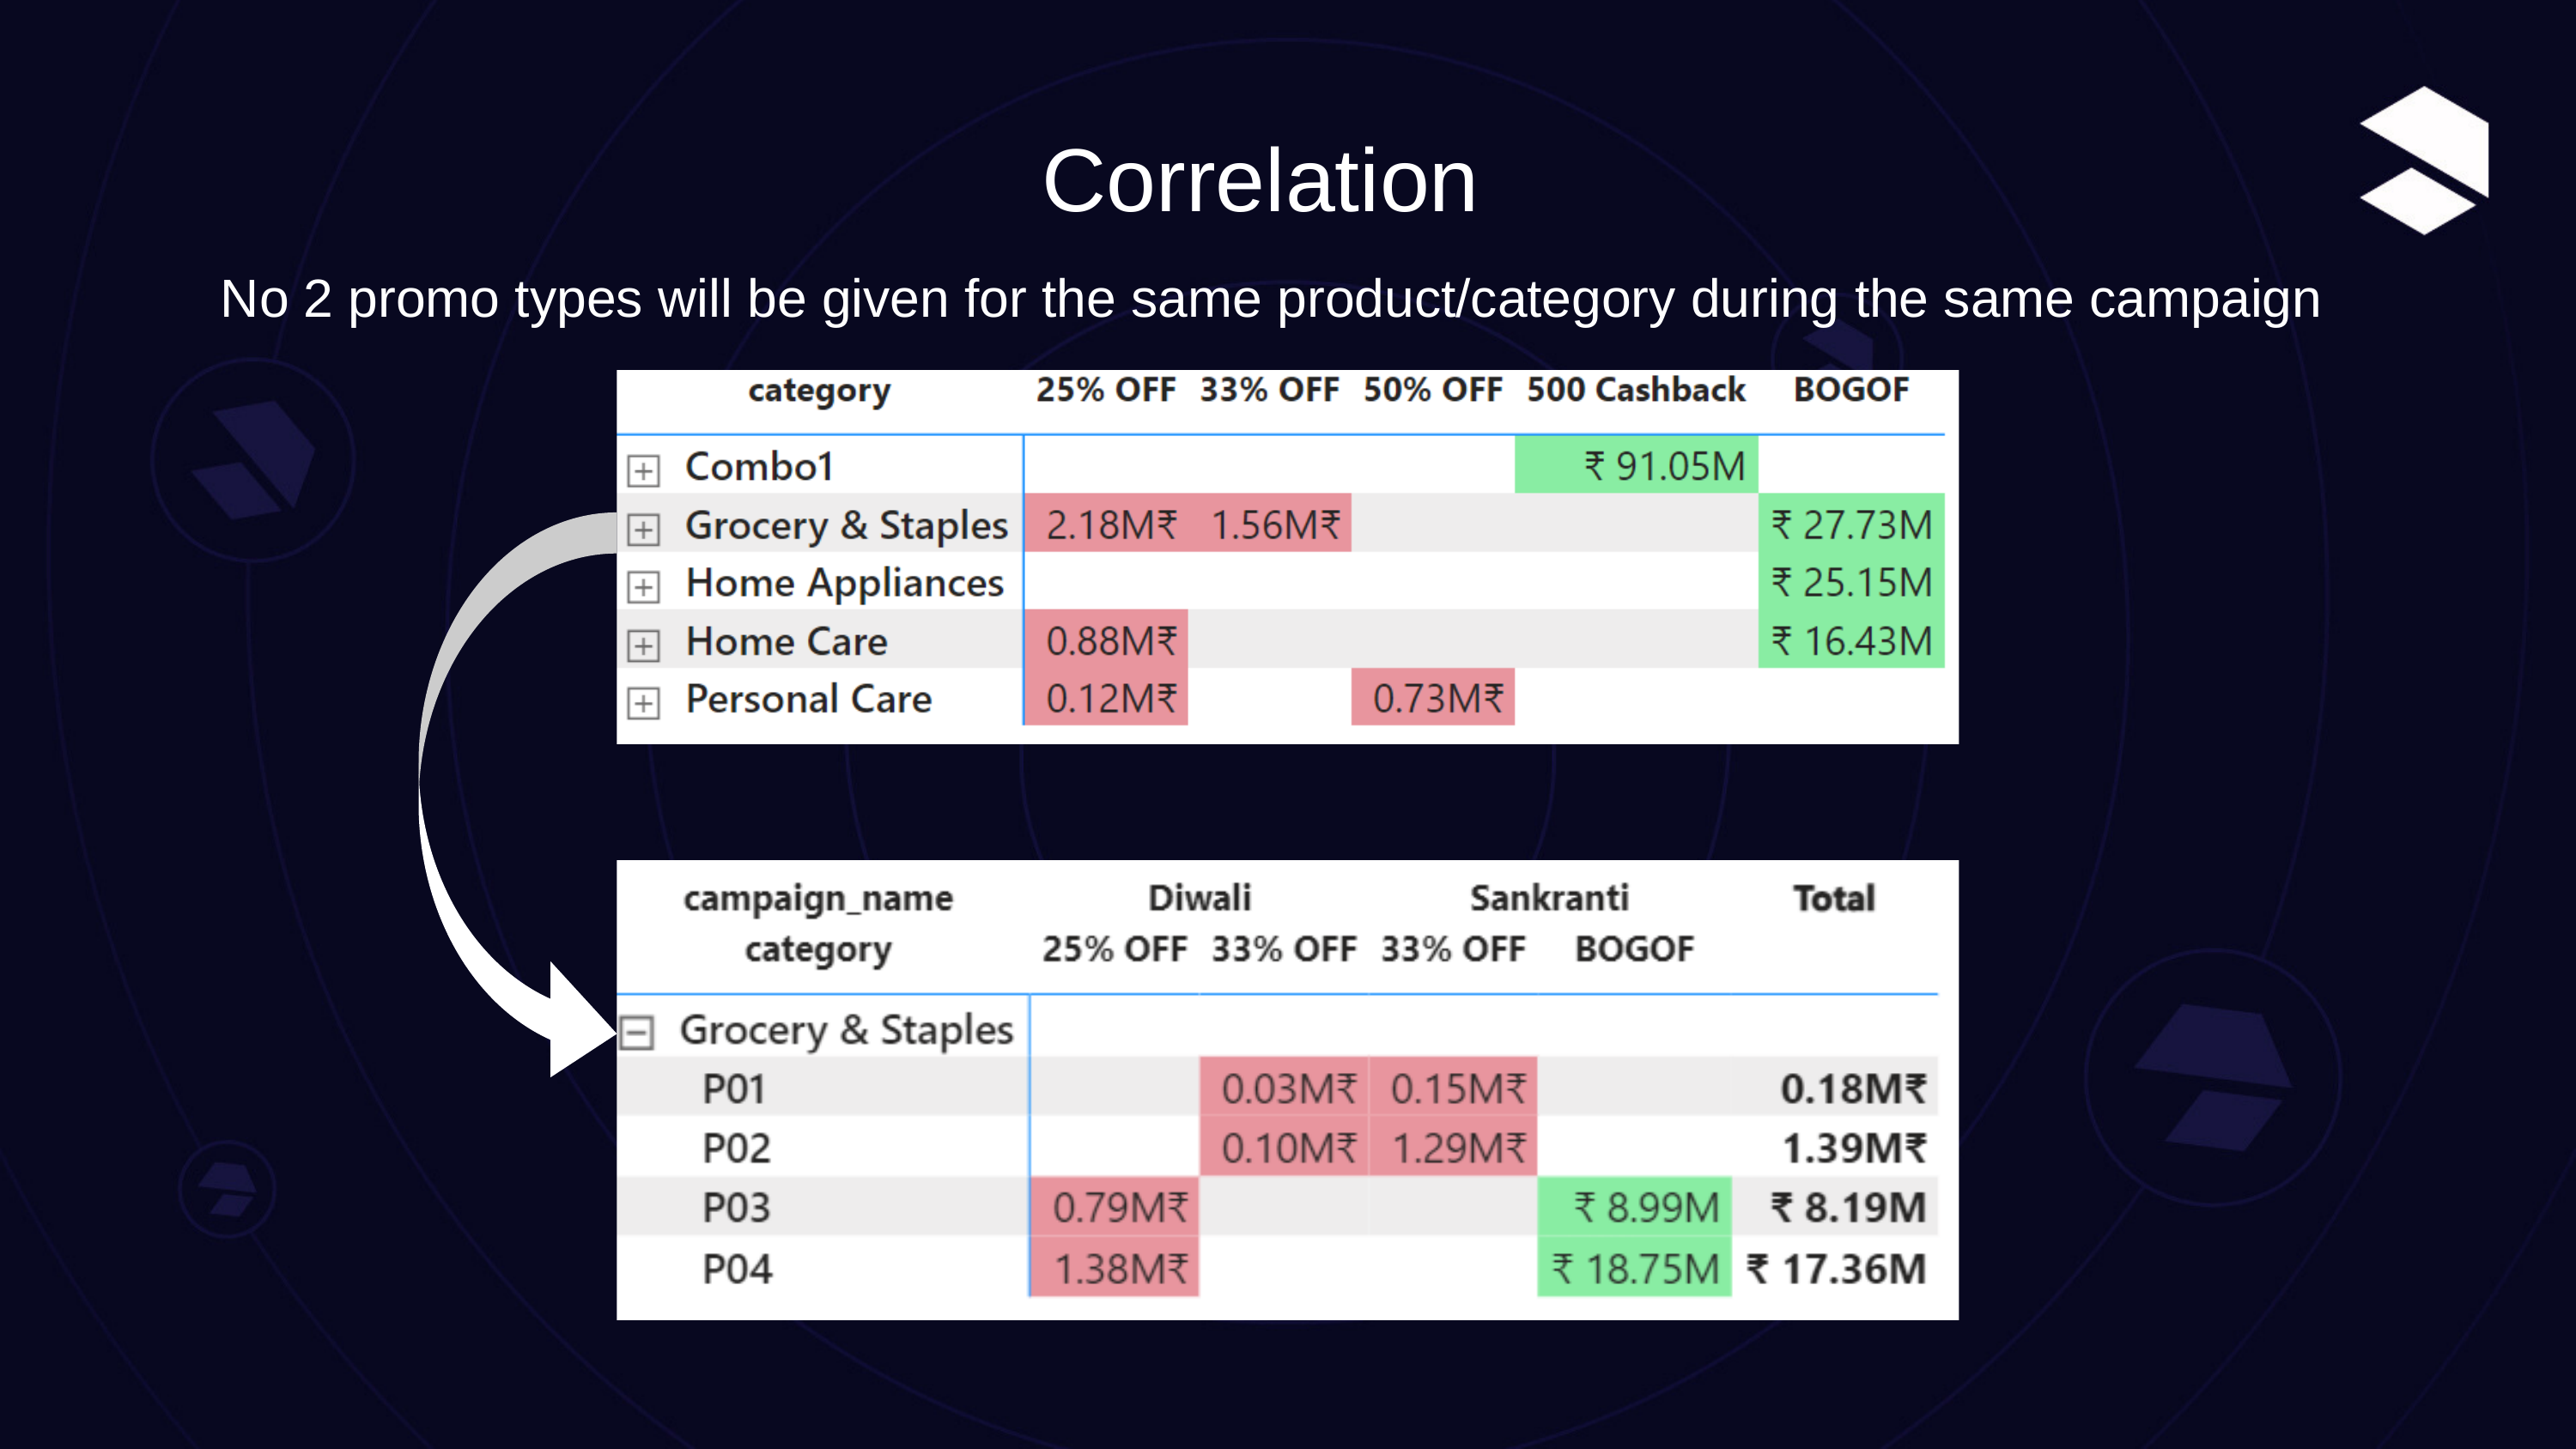

Correlation
No 2 promo types will be given for the same product/category during the same campaign